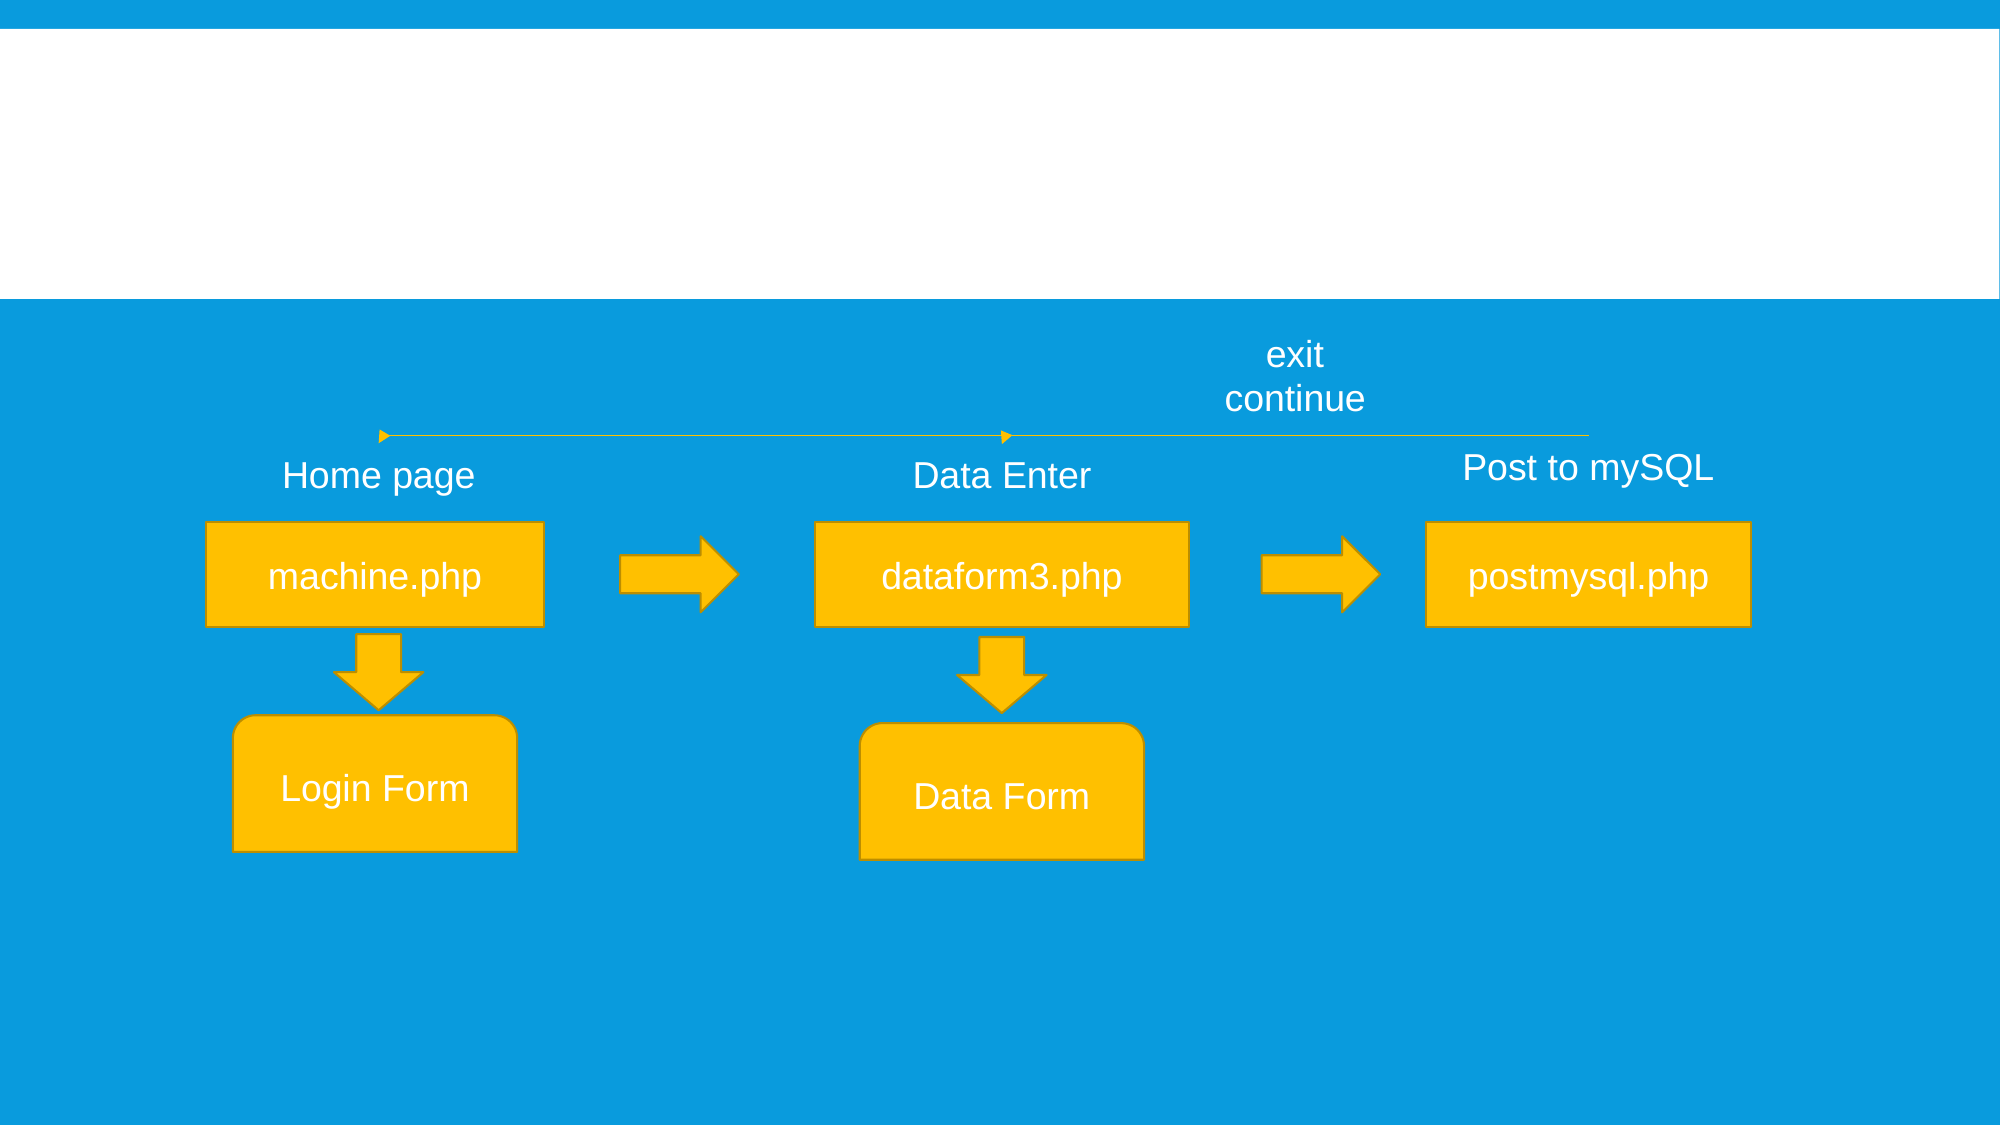

exit
continue
Post to mySQL
Home page
Data Enter
machine.php
dataform3.php
postmysql.php

Login Form
Data Form